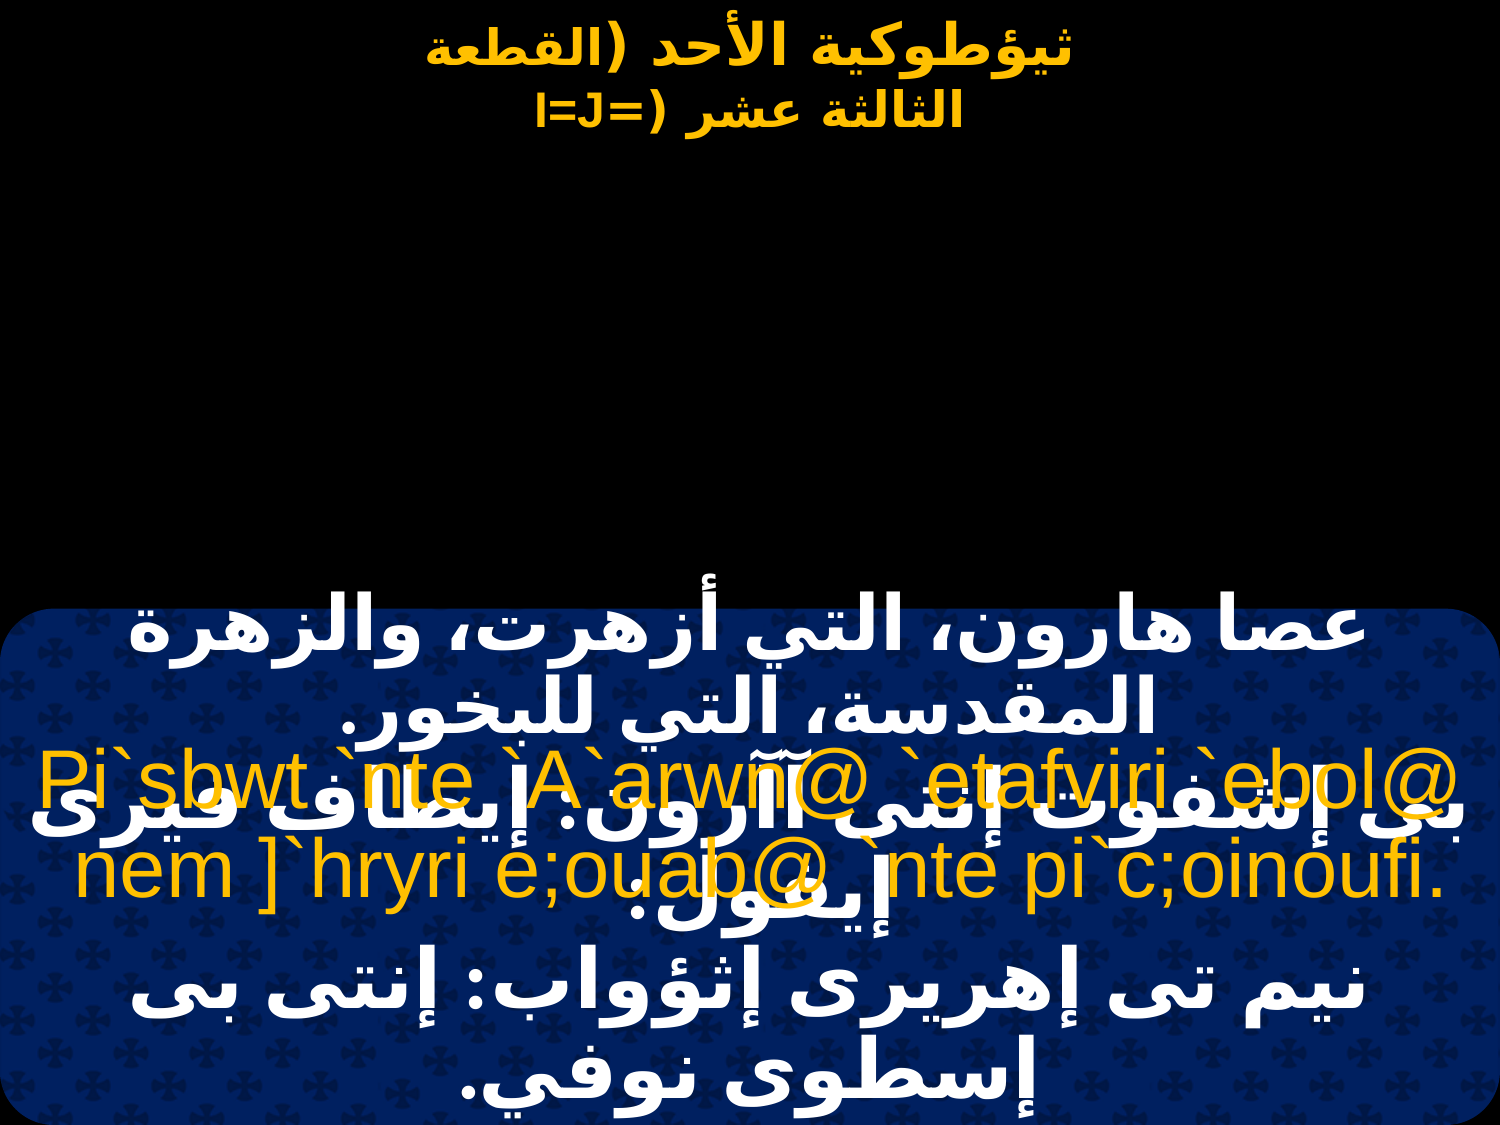

عصا هارون، التي أزهرت، والزهرة المقدسة، التي للبخور.
Pi`sbwt `nte `A`arwn@ `etafviri `ebol@
 nem ]`hryri e;ouab@ `nte pi`c;oinoufi.
بى إشفوت إنتى آآرون: إيطاف فيرى إيفول:
نيم تى إهريرى إثؤواب: إنتى بى إسطوى نوفي.